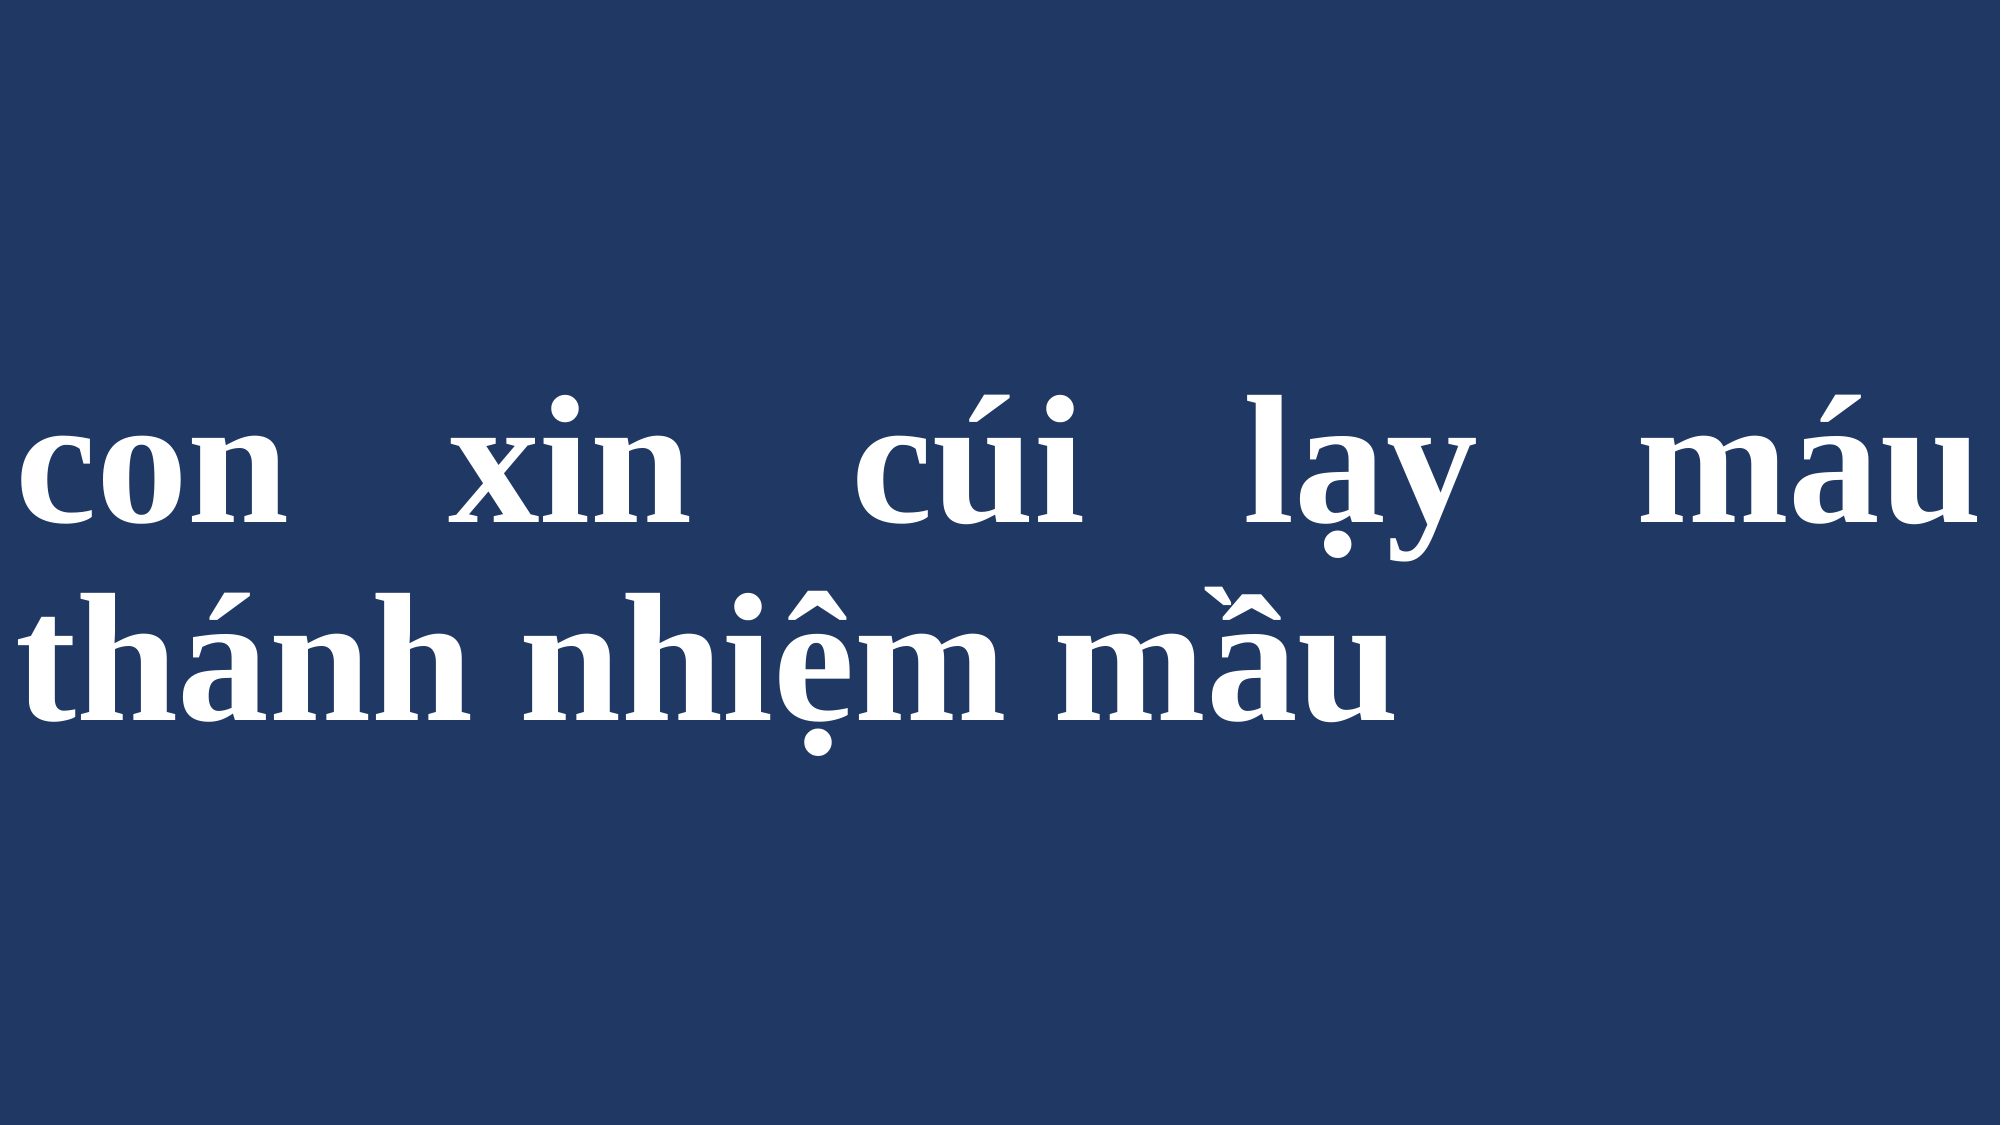

# con xin cúi lạy máu thánh nhiệm mầu